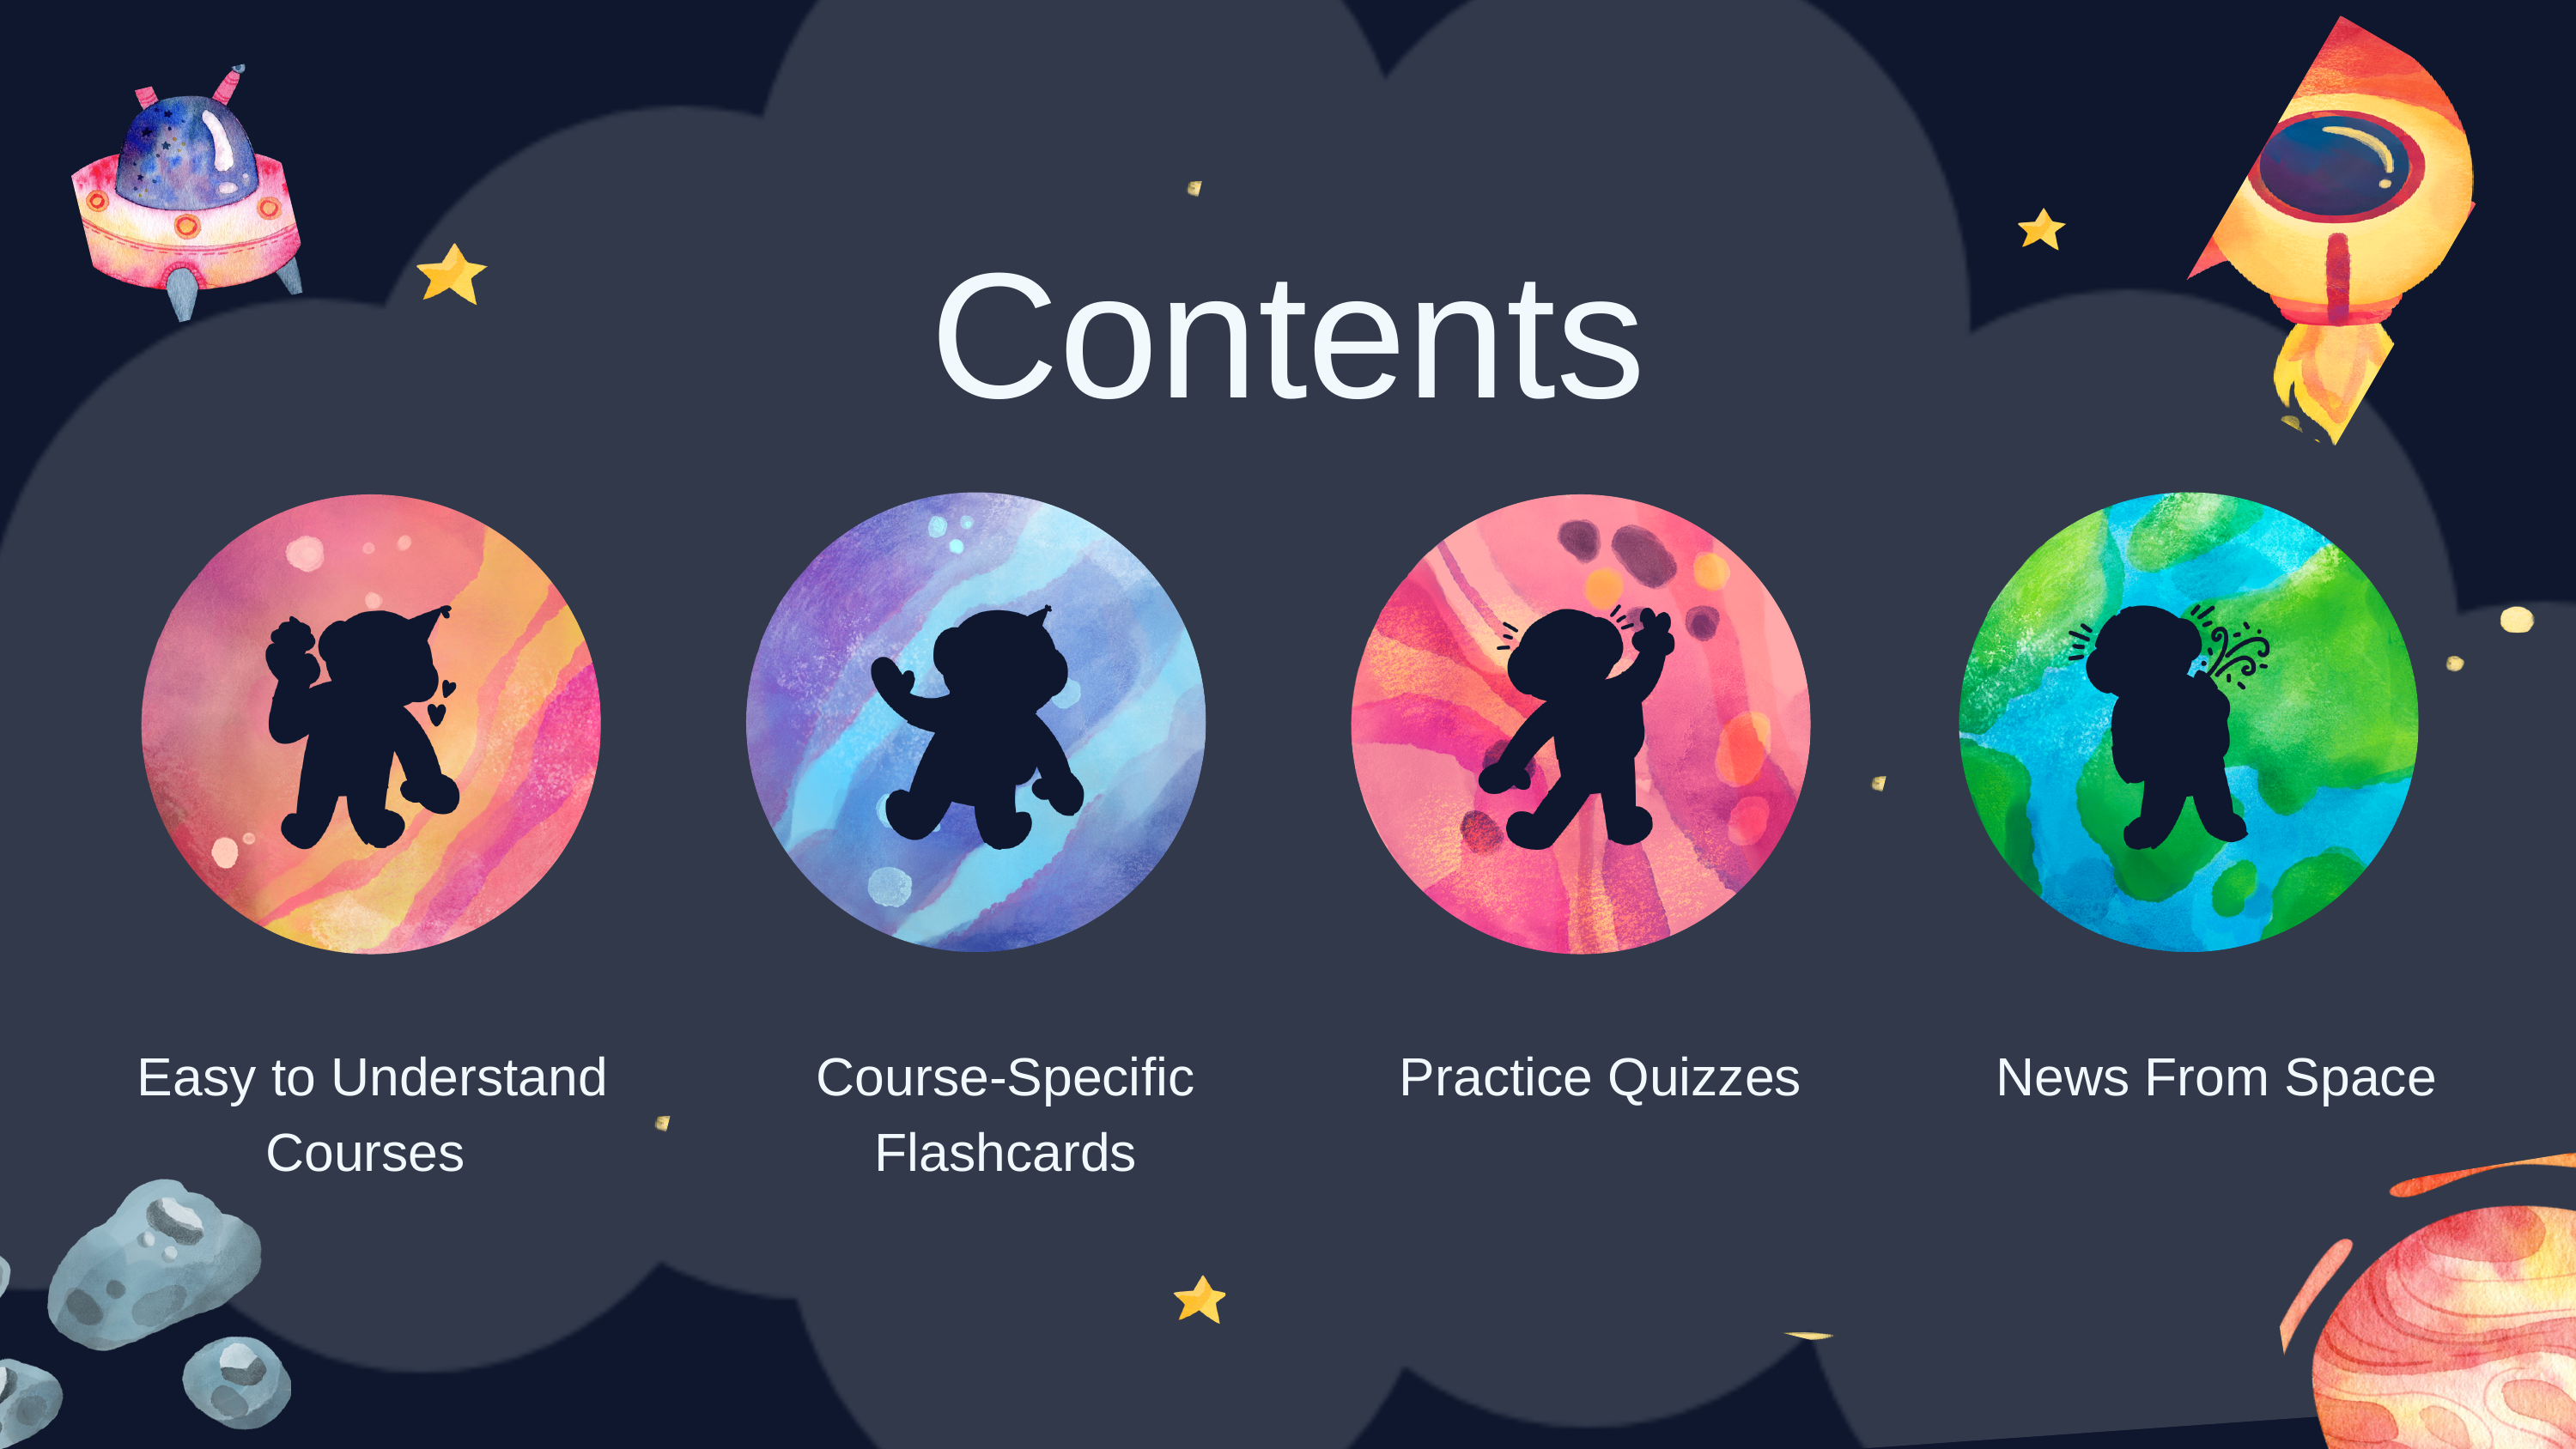

Contents

Easy to Understand Courses
Course-Specific Flashcards
Practice Quizzes
News From Space